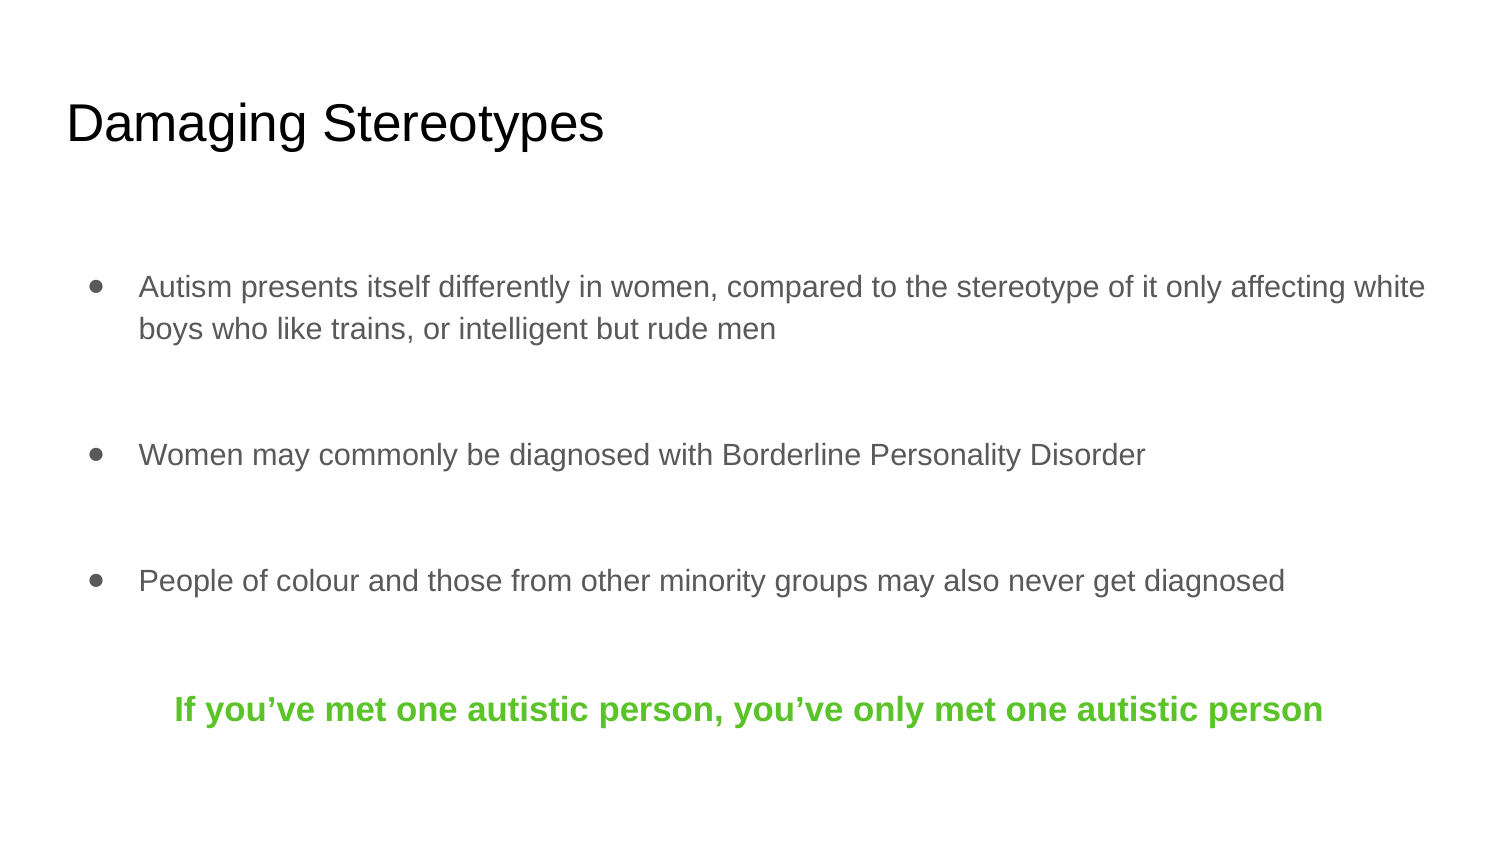

# Damaging Stereotypes

Autism presents itself differently in women, compared to the stereotype of it only affecting white boys who like trains, or intelligent but rude men

Women may commonly be diagnosed with Borderline Personality Disorder

People of colour and those from other minority groups may also never get diagnosed

If you’ve met one autistic person, you’ve only met one autistic person